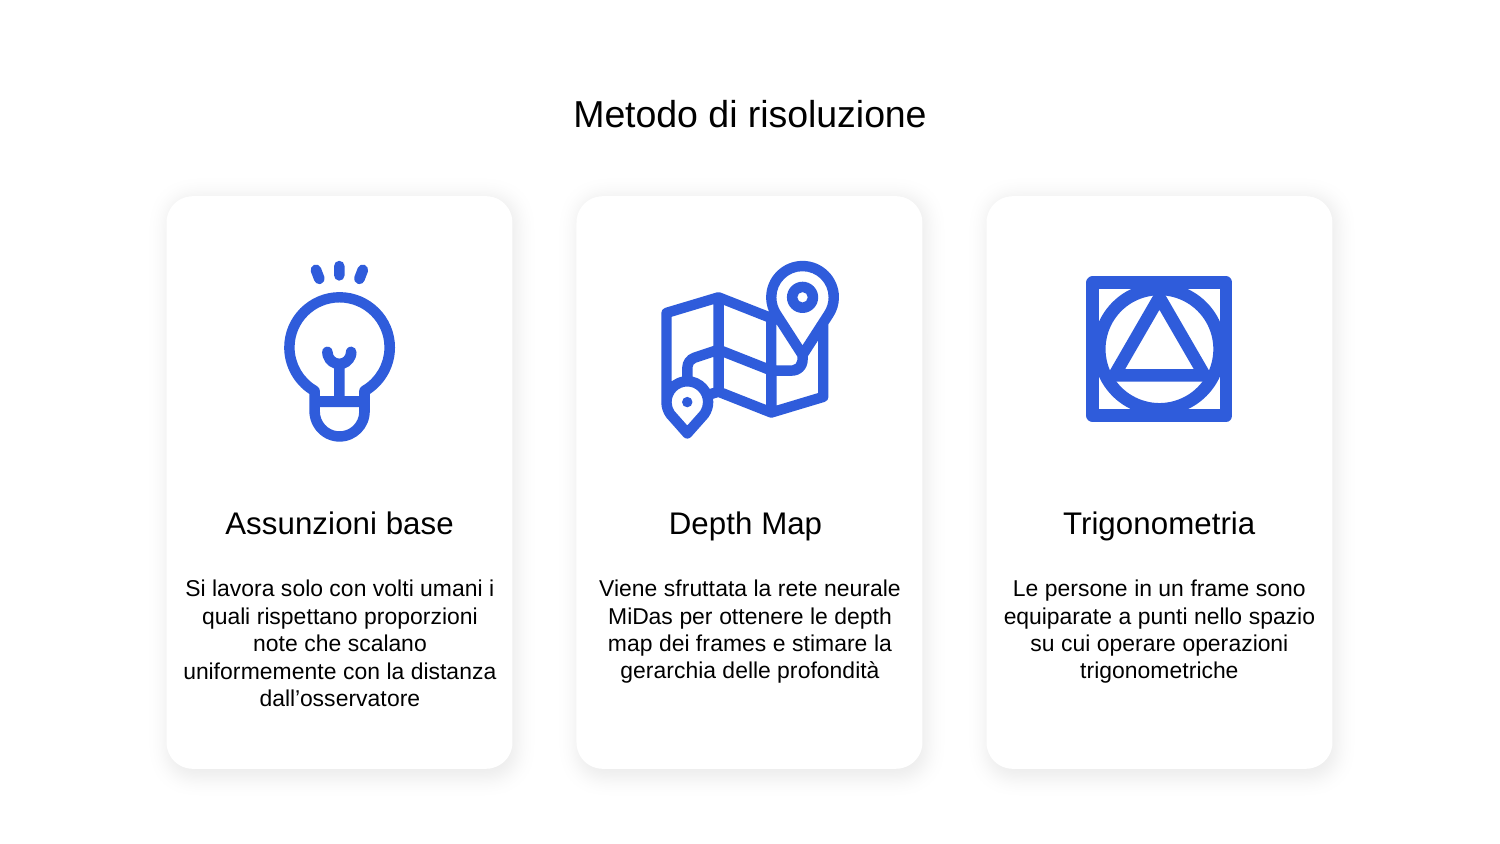

Metodo di risoluzione

Assunzioni base
Depth Map
Trigonometria
Viene sfruttata la rete neurale MiDas per ottenere le depth map dei frames e stimare la gerarchia delle profondità
Si lavora solo con volti umani i quali rispettano proporzioni note che scalano uniformemente con la distanza dall’osservatore
Le persone in un frame sono equiparate a punti nello spazio su cui operare operazioni trigonometriche